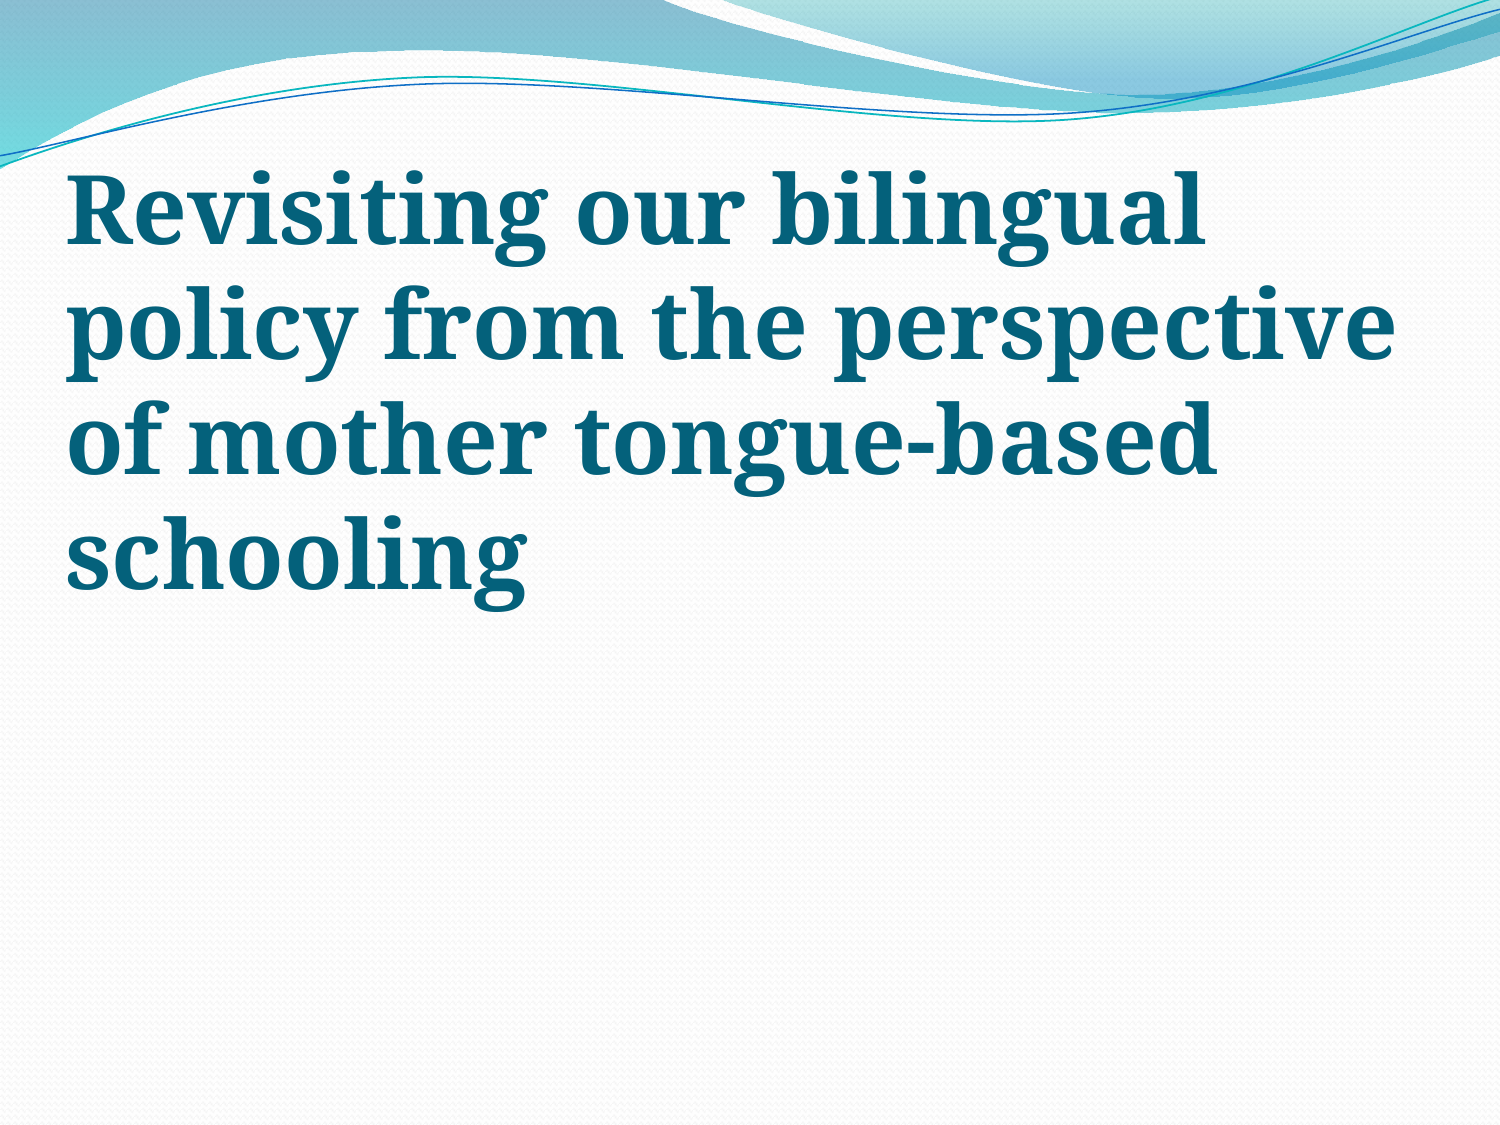

# Revisiting our bilingual policy from the perspective of mother tongue-based schooling